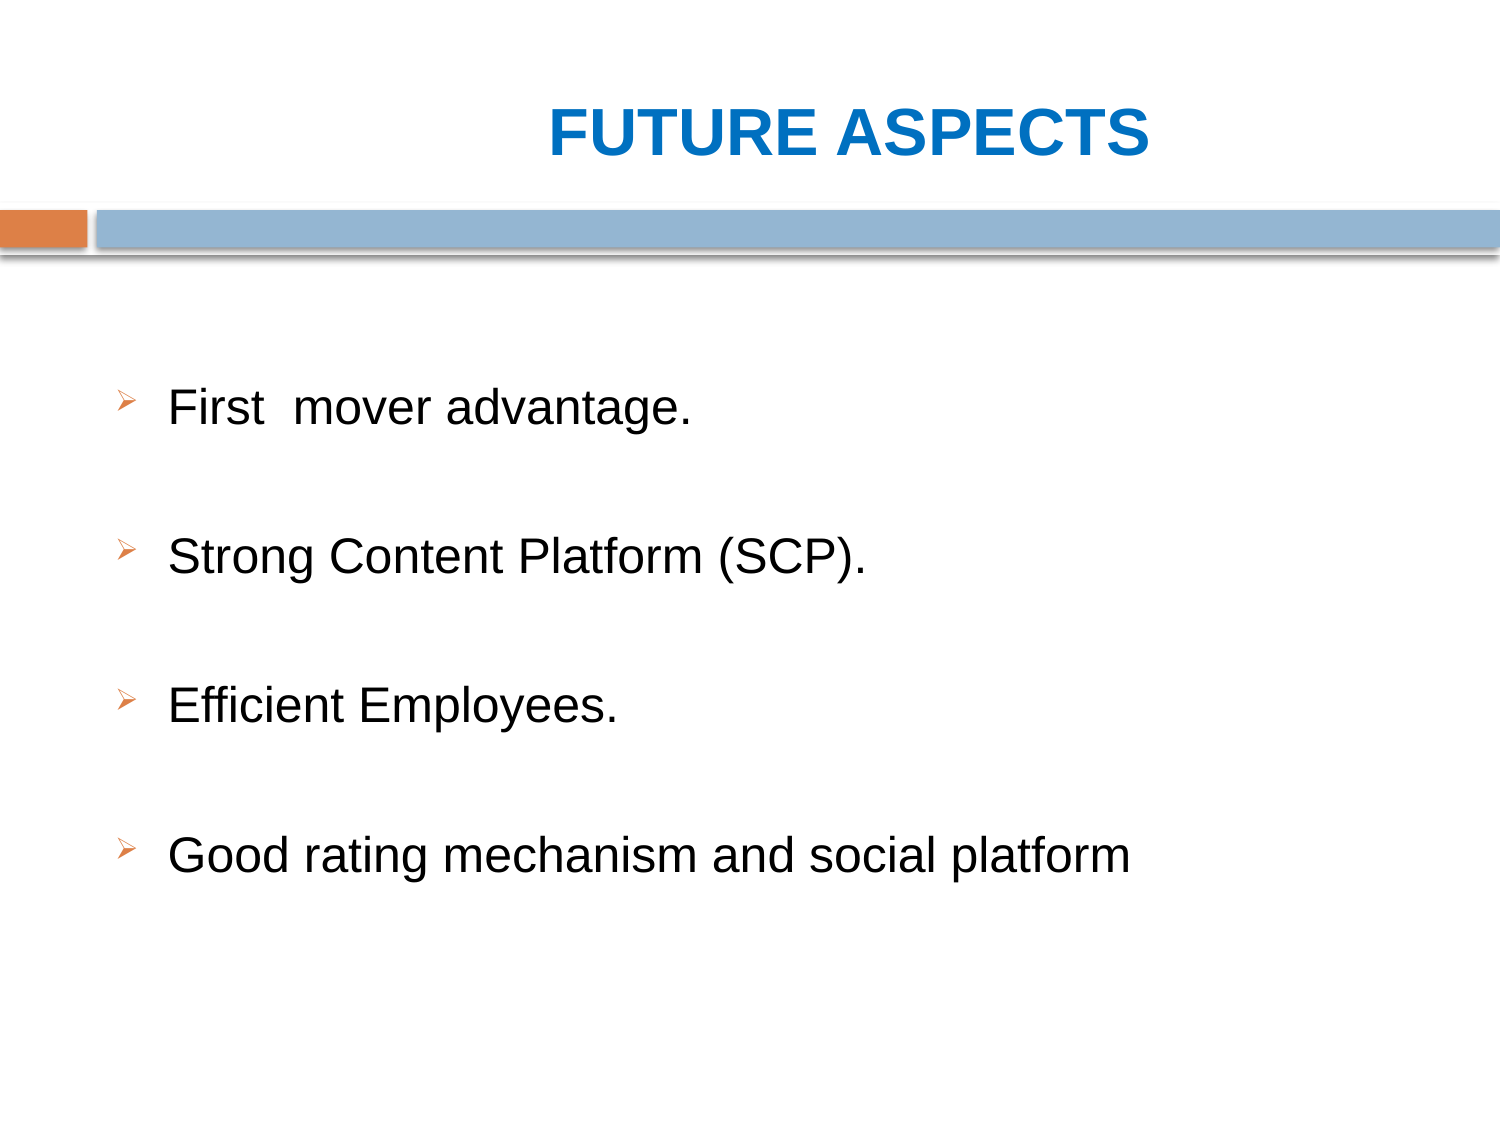

# Future aspects

First  mover advantage.

Strong Content Platform (SCP).

Efficient Employees.

Good rating mechanism and social platform